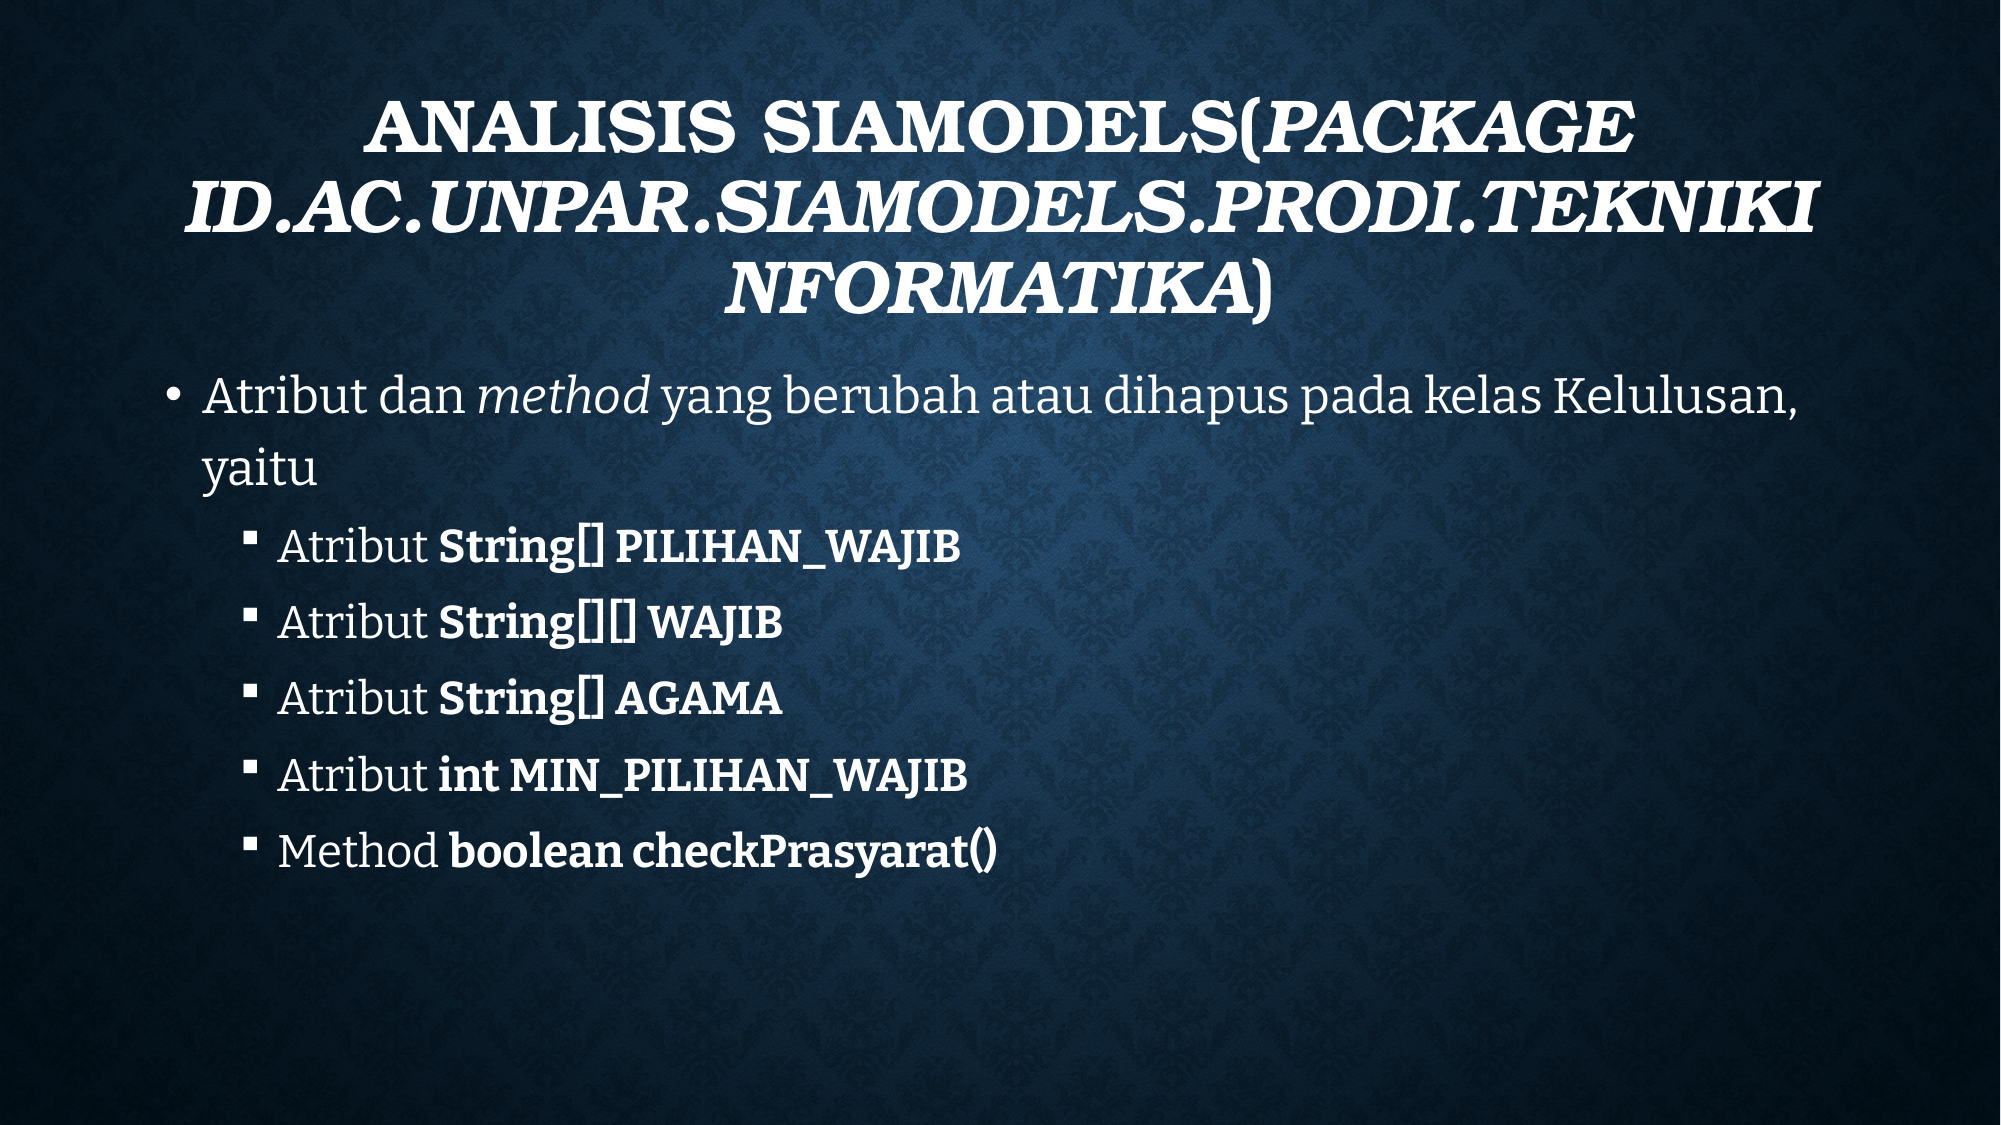

# Analisis SIAModels(Package id.ac.unpar.siamodels.prodi.teknikinformatika)
Atribut dan method yang berubah atau dihapus pada kelas Kelulusan, yaitu
Atribut String[] PILIHAN_WAJIB
Atribut String[][] WAJIB
Atribut String[] AGAMA
Atribut int MIN_PILIHAN_WAJIB
Method boolean checkPrasyarat()